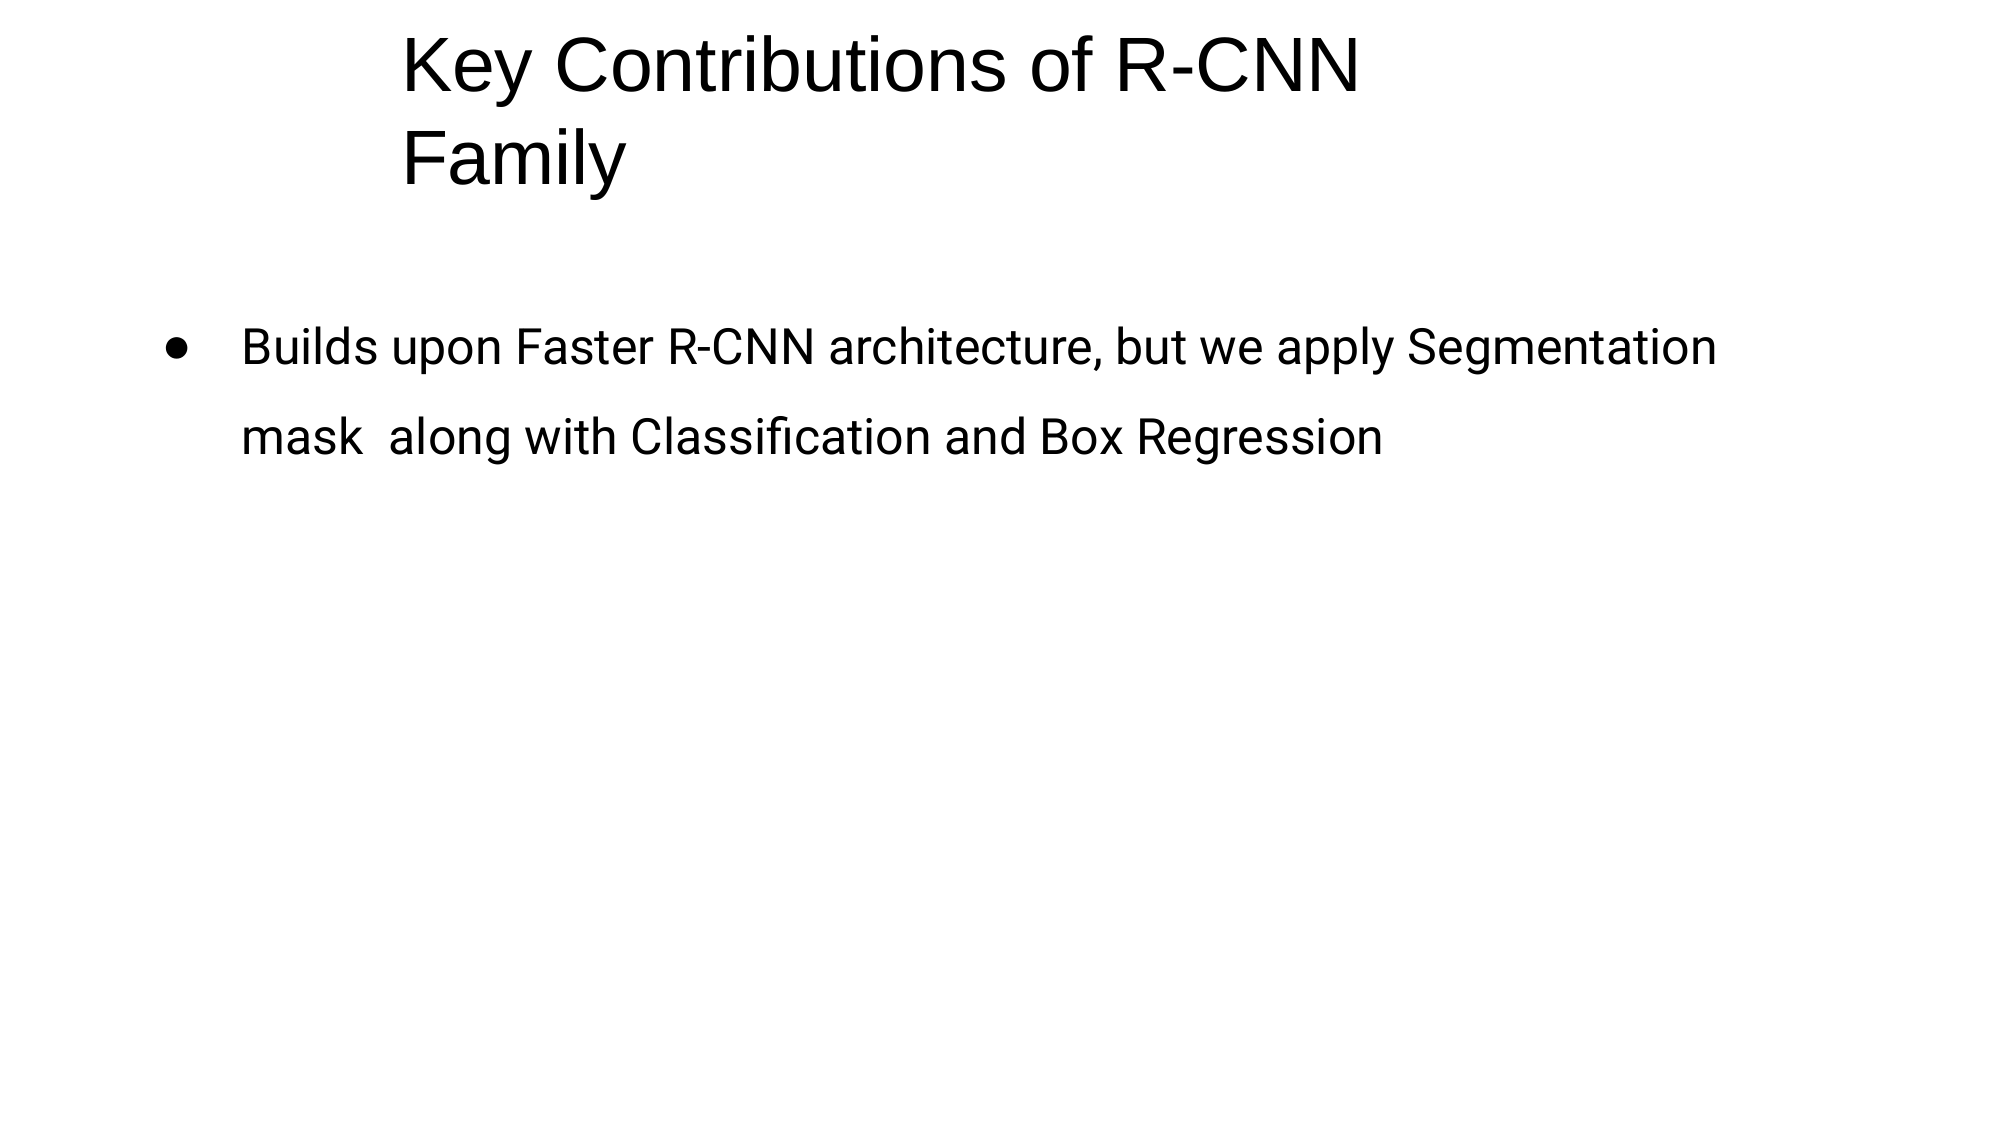

# Key Contributions of R-CNN Family
Builds upon Faster R-CNN architecture, but we apply Segmentation mask  along with Classiﬁcation and Box Regression